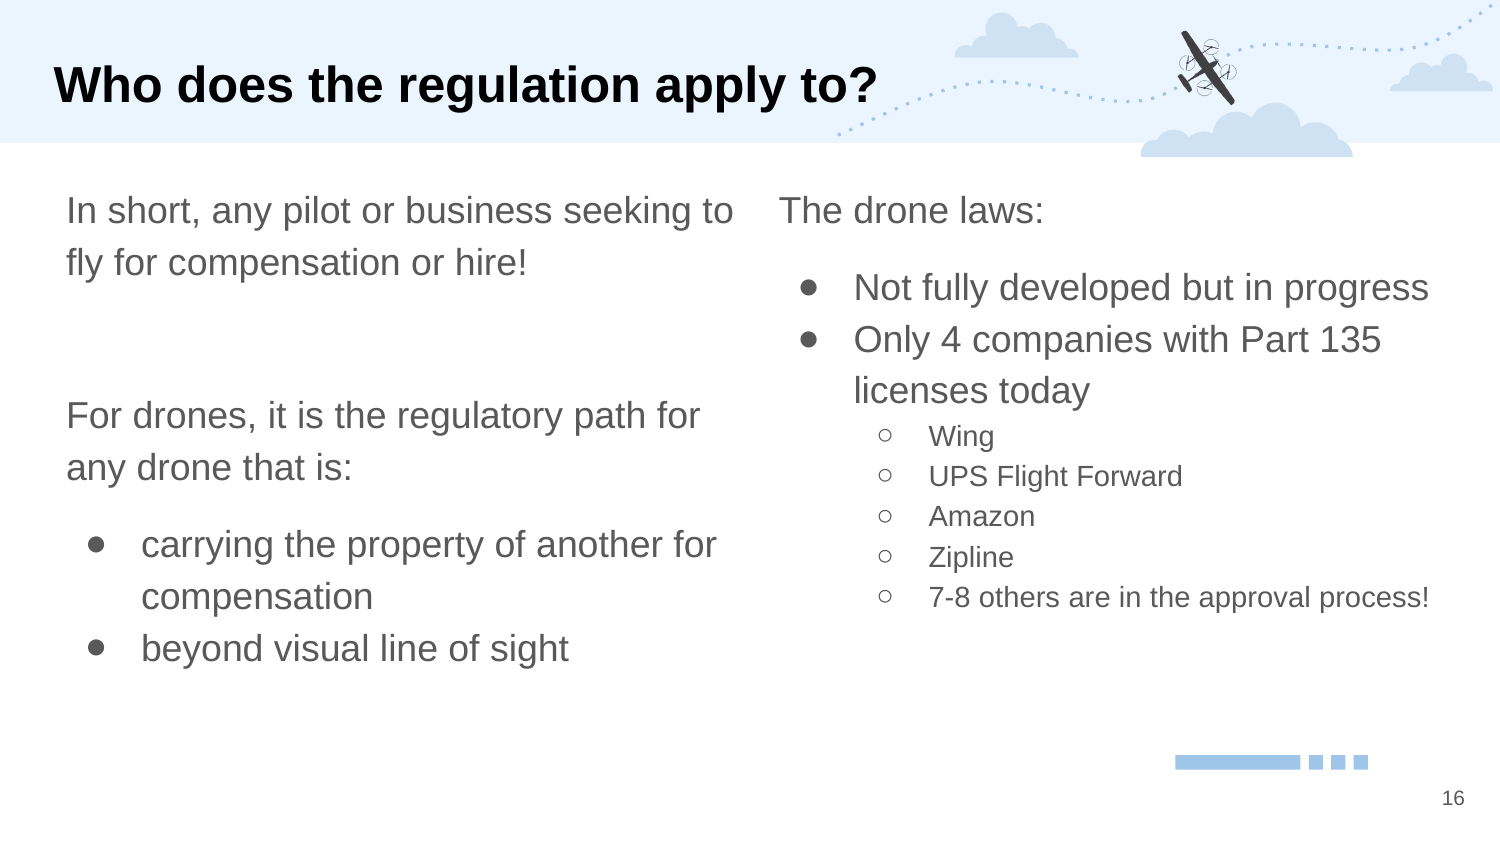

# Who does the regulation apply to?
In short, any pilot or business seeking to fly for compensation or hire!

For drones, it is the regulatory path for any drone that is:
carrying the property of another for compensation
beyond visual line of sight

The drone laws:
Not fully developed but in progress
Only 4 companies with Part 135 licenses today
Wing
UPS Flight Forward
Amazon
Zipline
7-8 others are in the approval process!

16